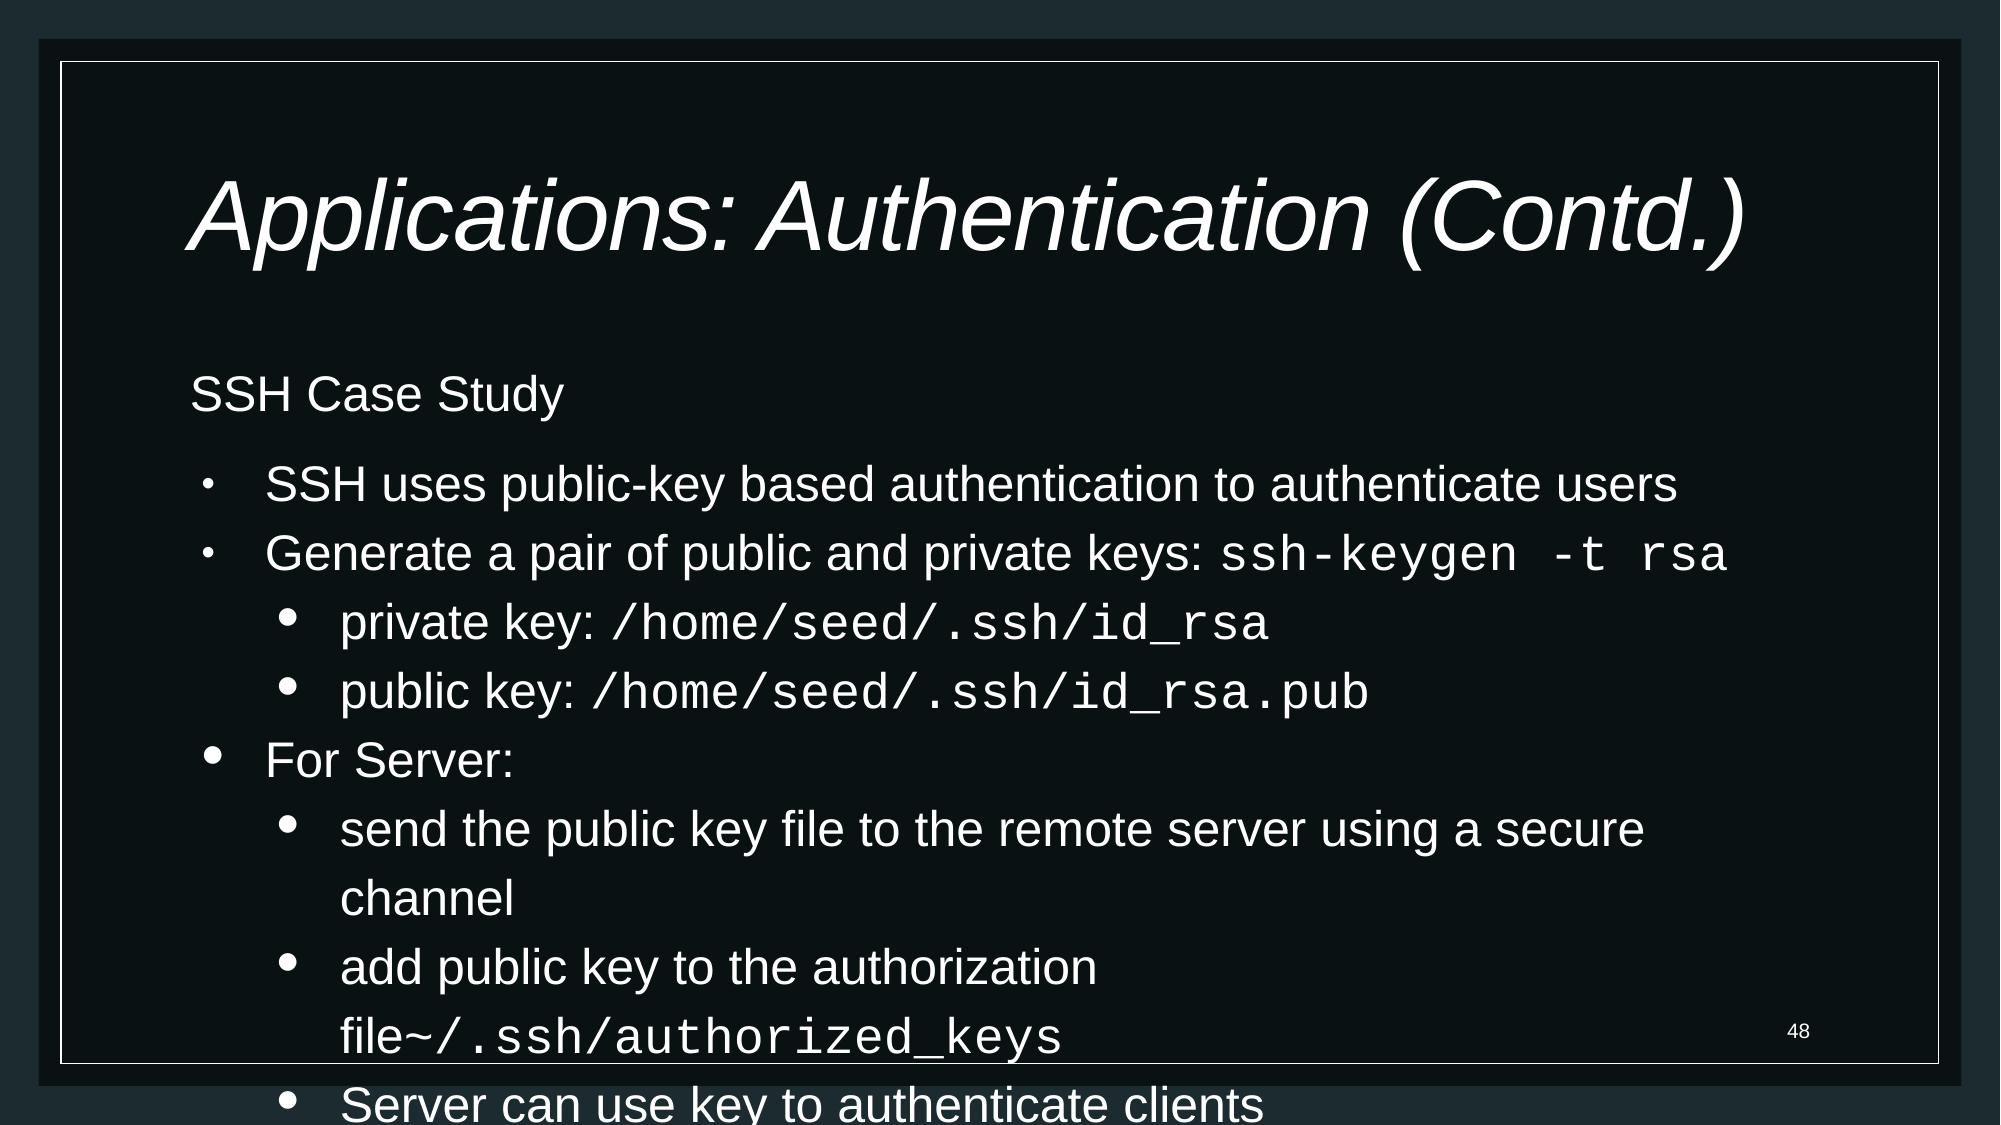

# Applications: Authentication (Contd.)
SSH Case Study
SSH uses public-key based authentication to authenticate users
Generate a pair of public and private keys: ssh-keygen -t rsa
private key: /home/seed/.ssh/id_rsa
public key: /home/seed/.ssh/id_rsa.pub
For Server:
send the public key file to the remote server using a secure channel
add public key to the authorization file~/.ssh/authorized_keys
Server can use key to authenticate clients

48